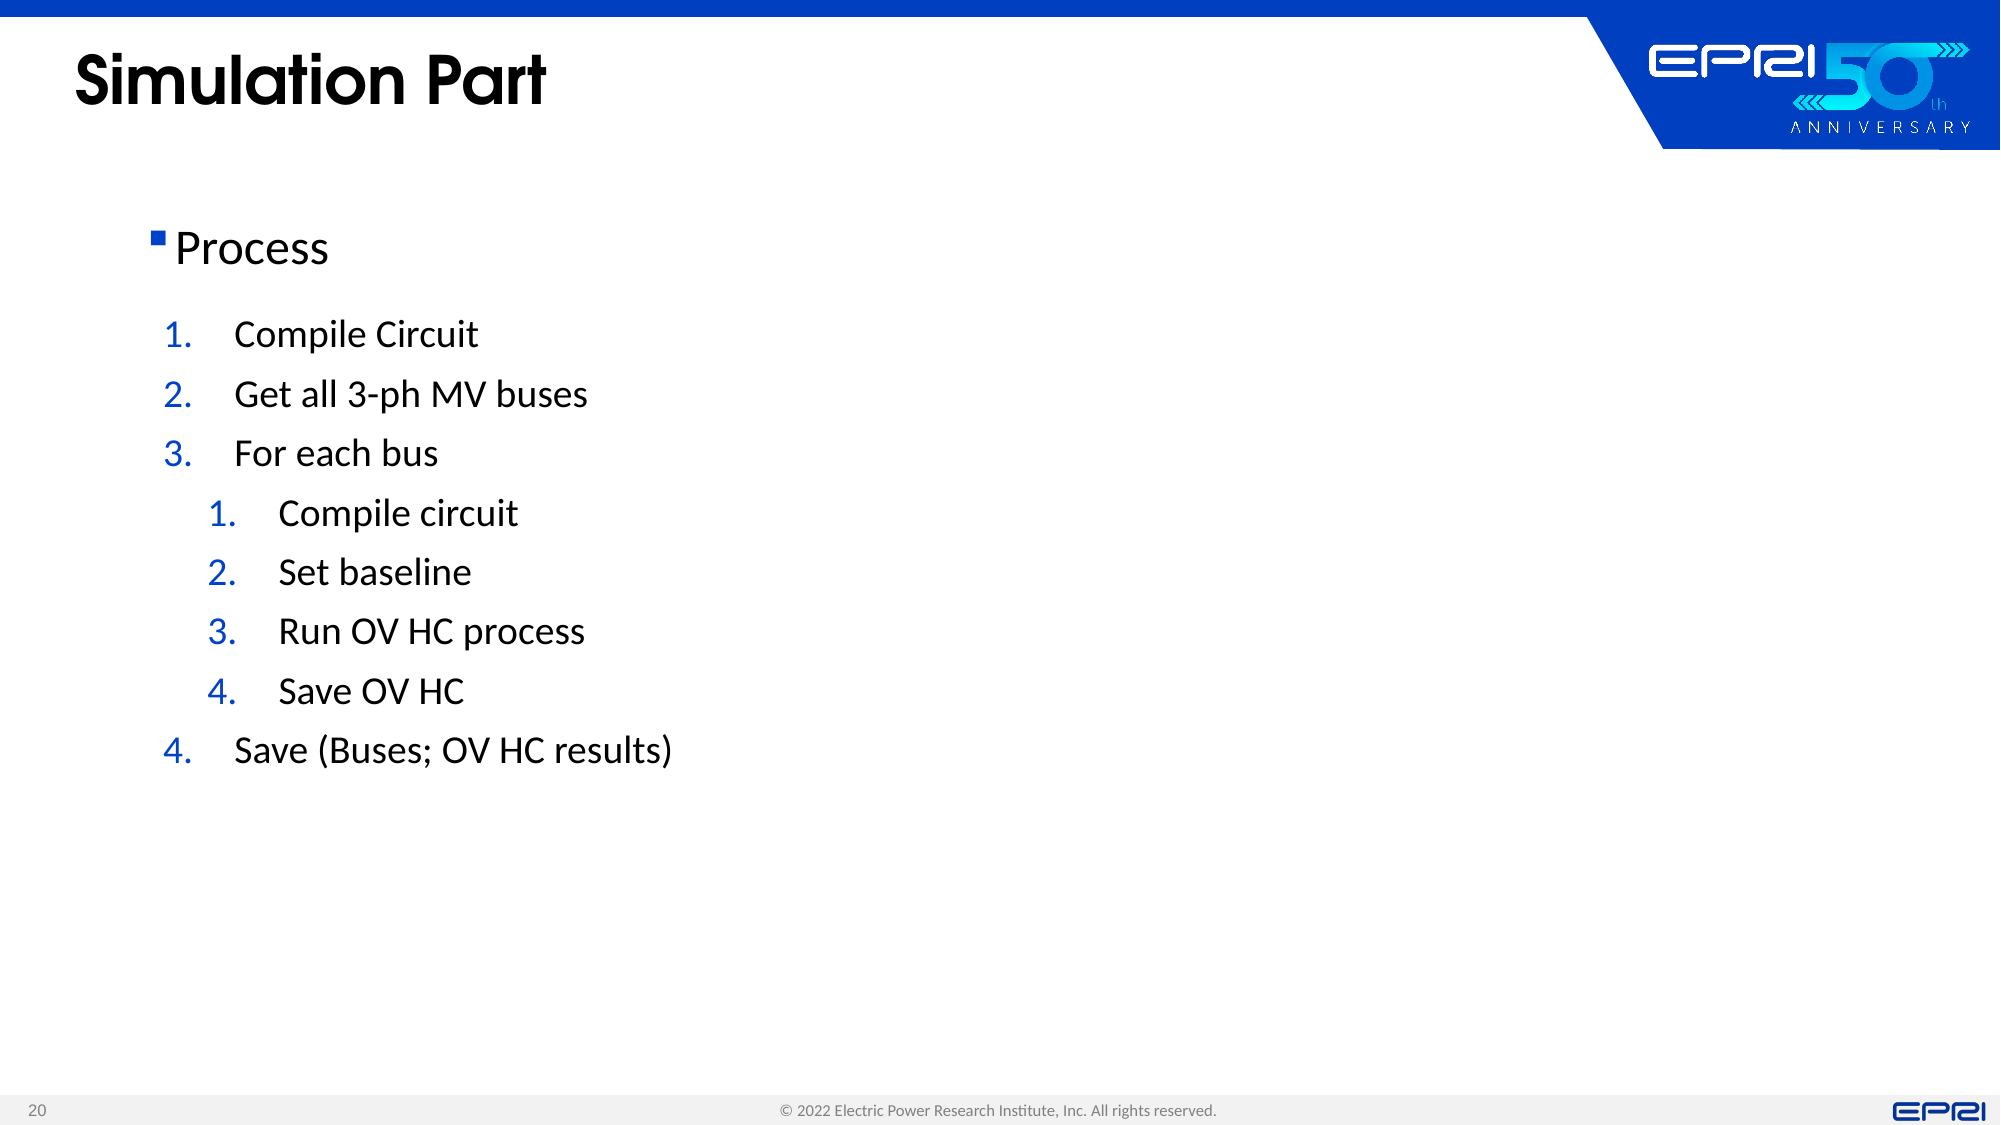

# Simulation Part
Process
Compile Circuit
Get all 3-ph MV buses
For each bus
Compile circuit
Set baseline
Run OV HC process
Save OV HC
Save (Buses; OV HC results)